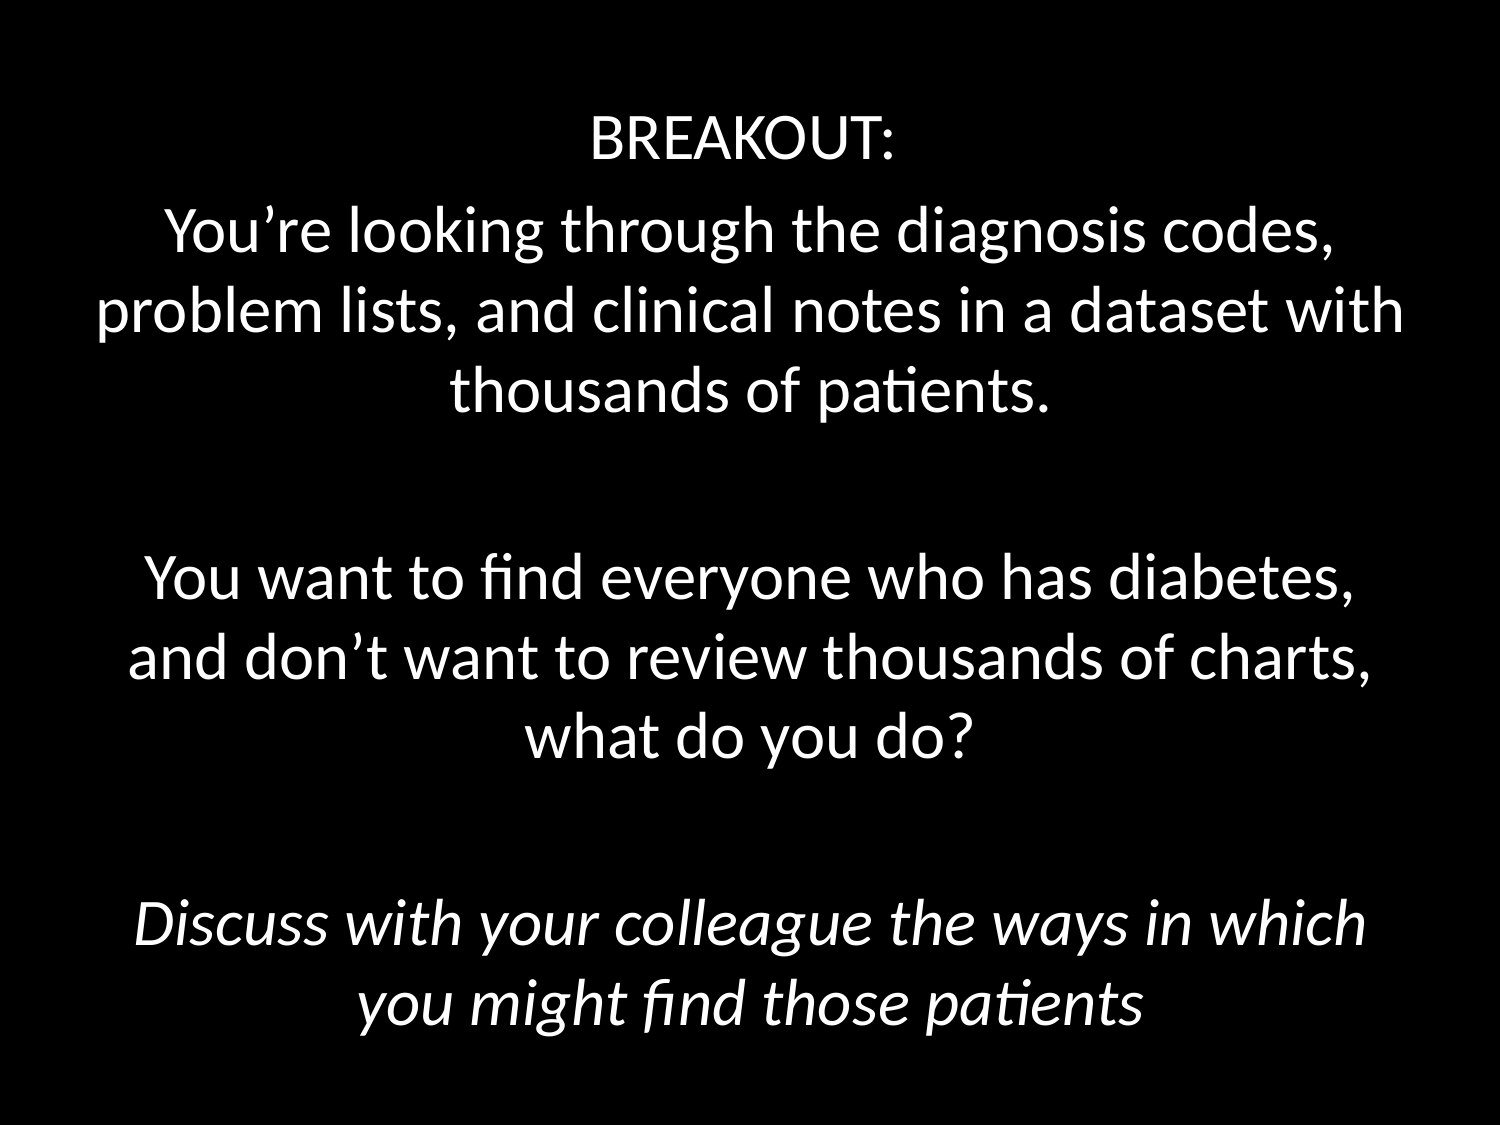

BREAKOUT:
You’re looking through the diagnosis codes, problem lists, and clinical notes in a dataset with thousands of patients.

You want to find everyone who has diabetes, and don’t want to review thousands of charts, what do you do?

Discuss with your colleague the ways in which you might find those patients